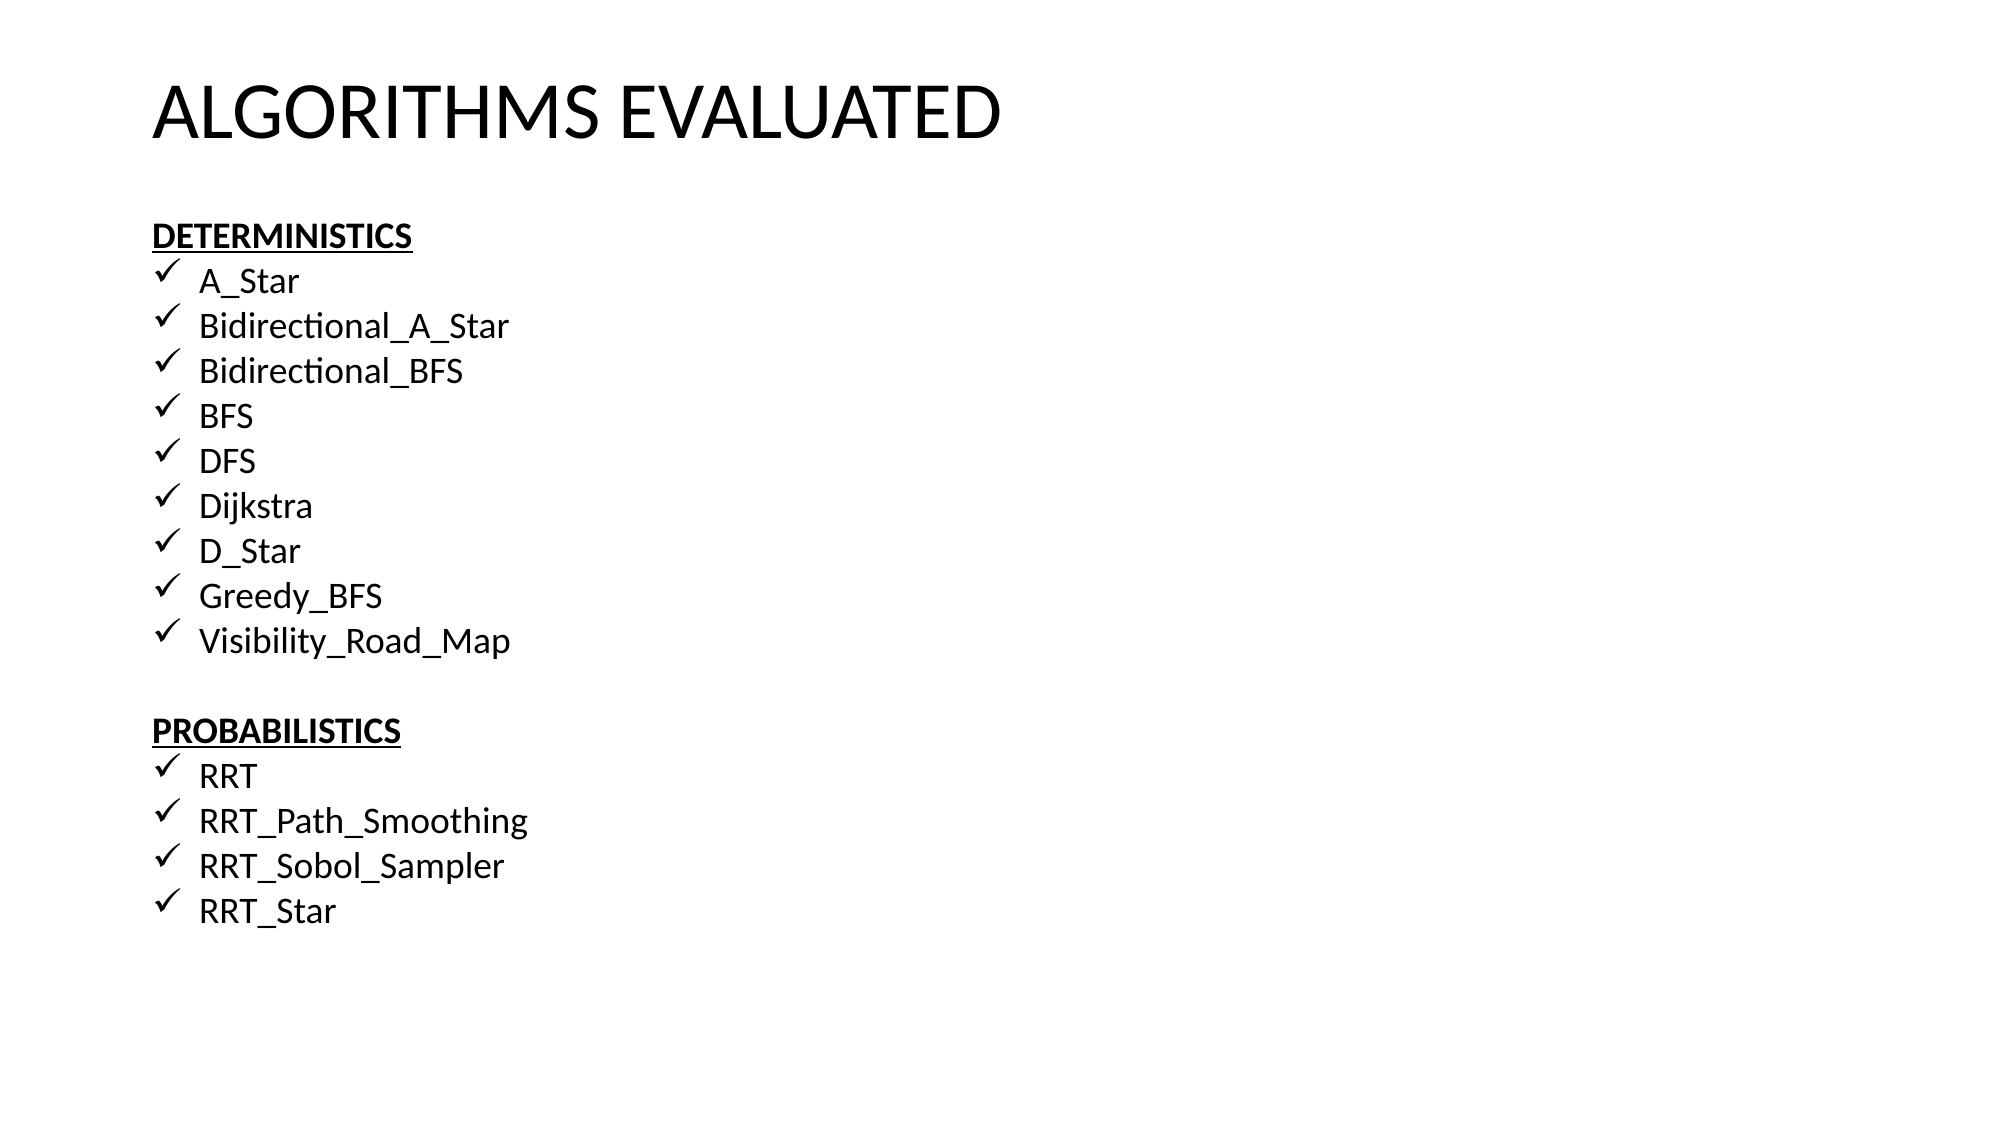

# ALGORITHMS EVALUATED
DETERMINISTICS
A_Star
Bidirectional_A_Star
Bidirectional_BFS
BFS
DFS
Dijkstra
D_Star
Greedy_BFS
Visibility_Road_Map

PROBABILISTICS
RRT
RRT_Path_Smoothing
RRT_Sobol_Sampler
RRT_Star